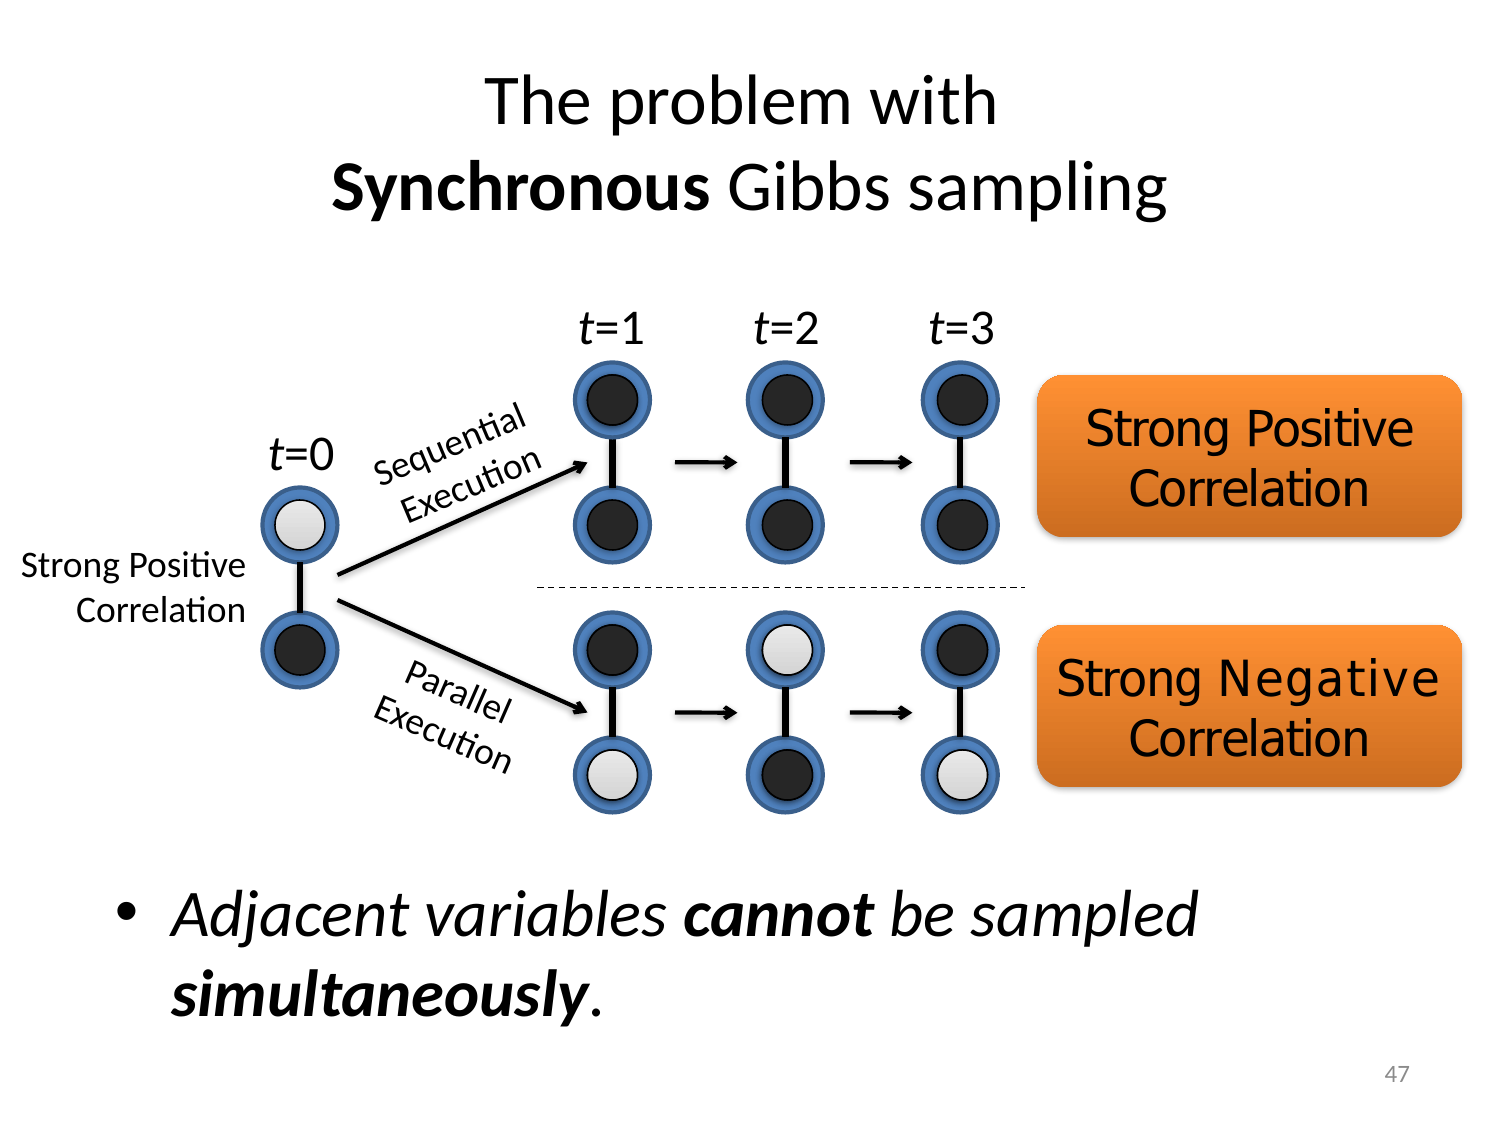

# The problem with Synchronous Gibbs sampling
t=1

Sequential
Execution

t=2

t=3

Strong Positive
Correlation
t=0

Strong Positive
Correlation

Heads:
Tails:

Parallel
Execution

Strong Negative
Correlation

Adjacent variables cannot be sampled simultaneously.
47